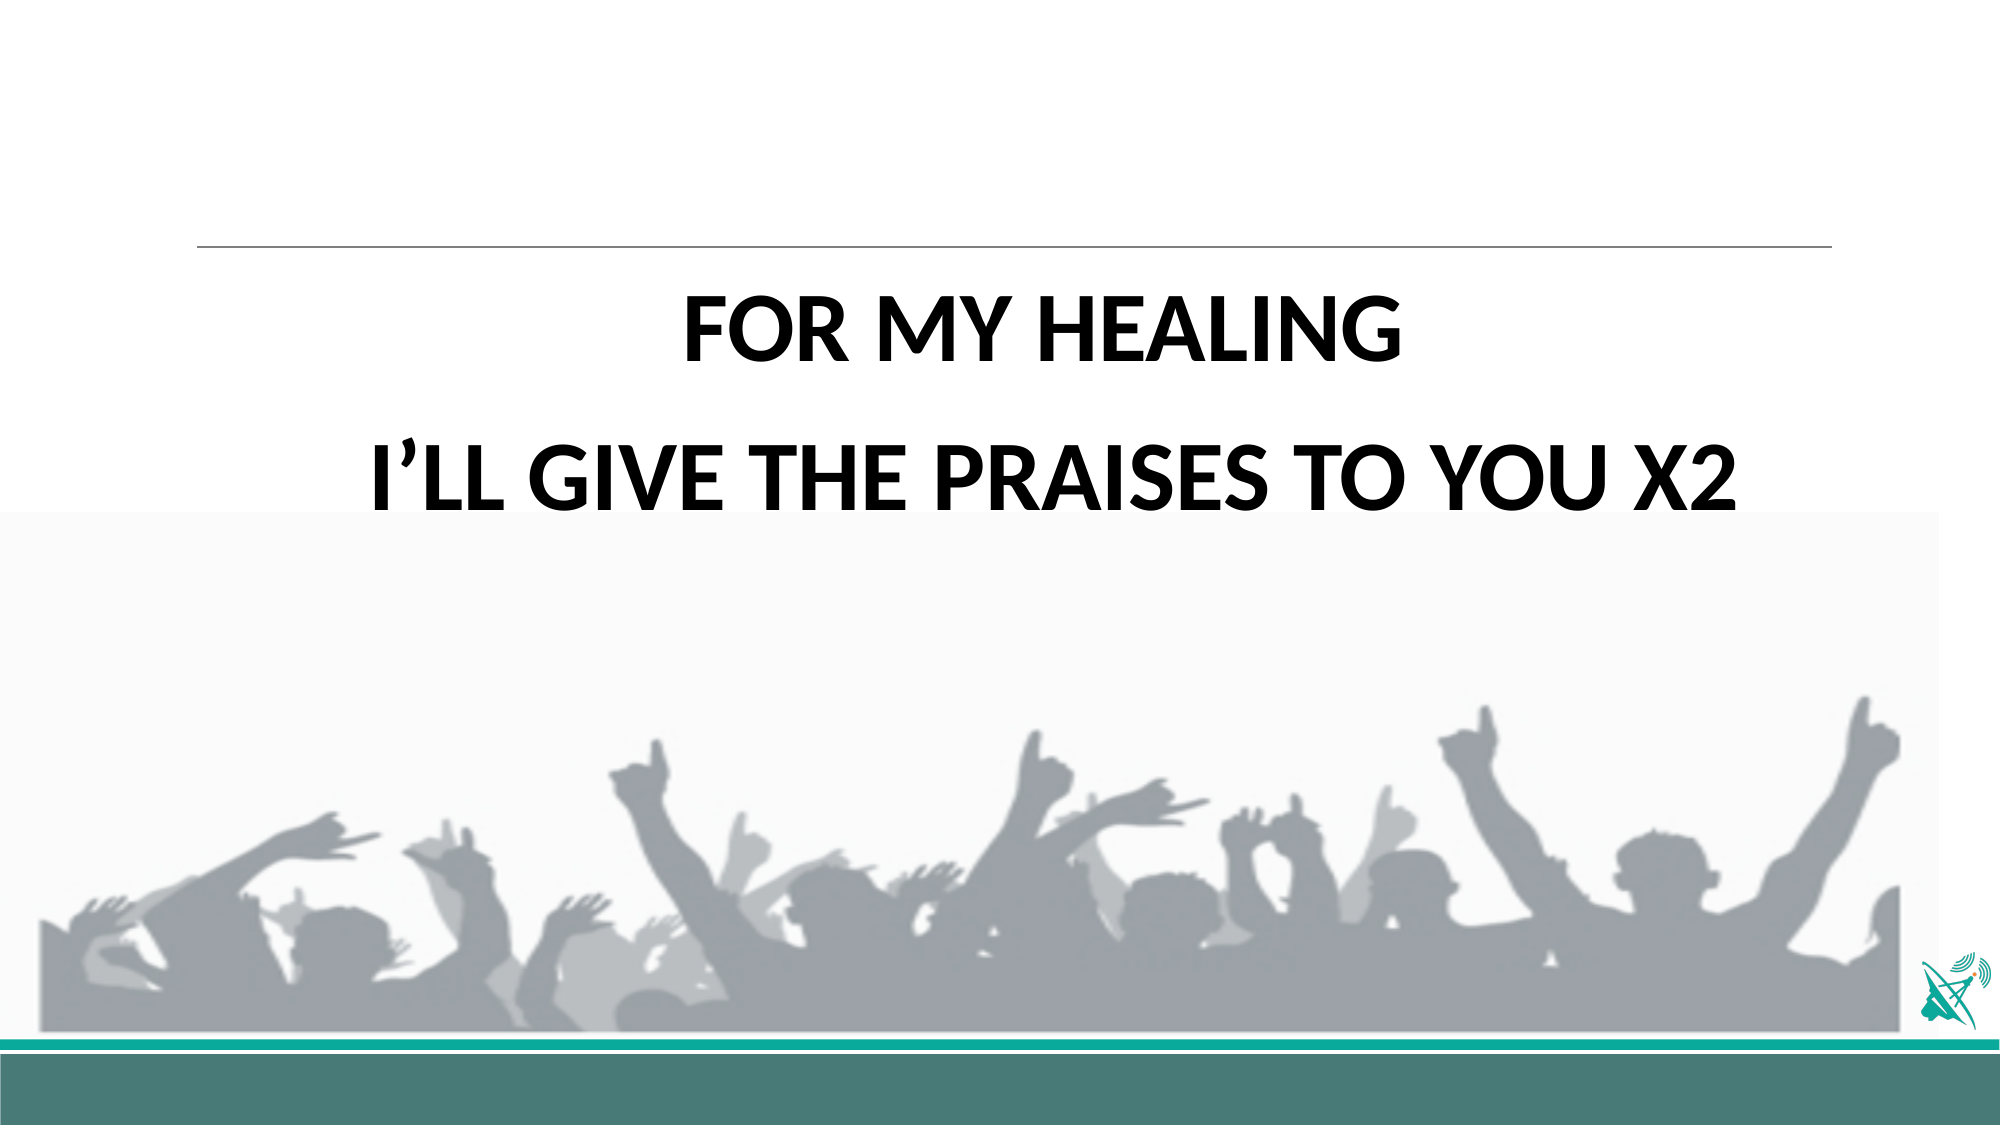

FOR MY HEALING
 I’LL GIVE THE PRAISES TO YOU X2